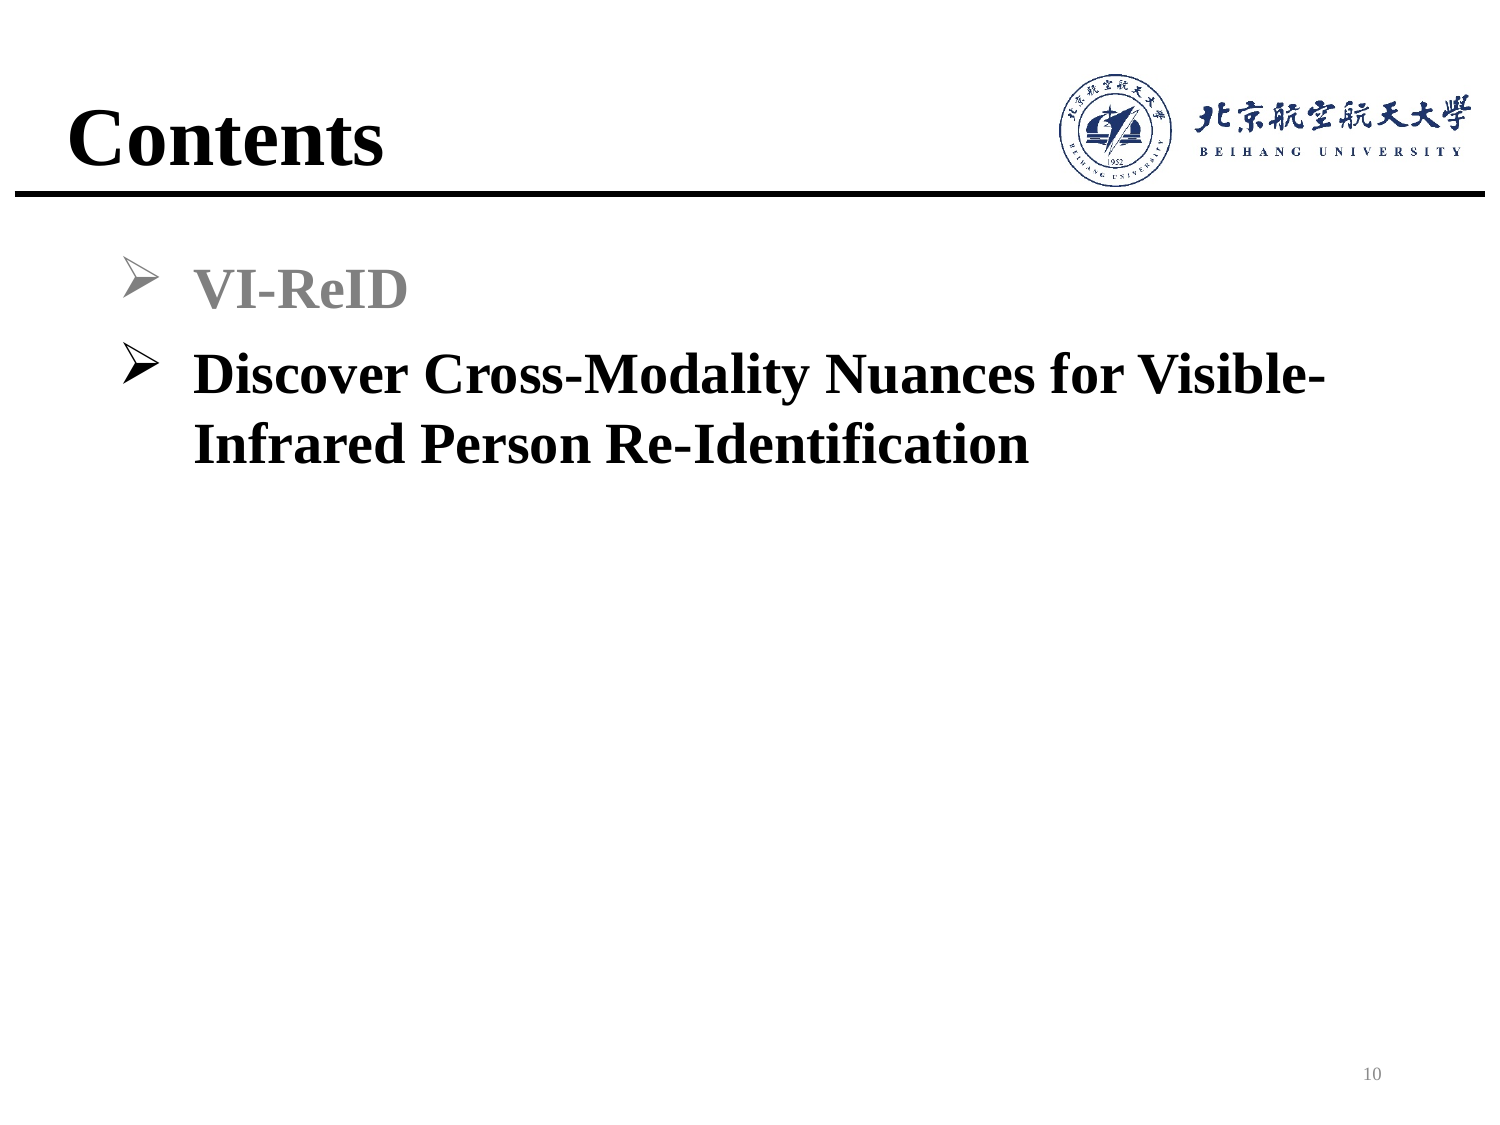

# Contents
VI-ReID
Discover Cross-Modality Nuances for Visible-Infrared Person Re-Identification
10